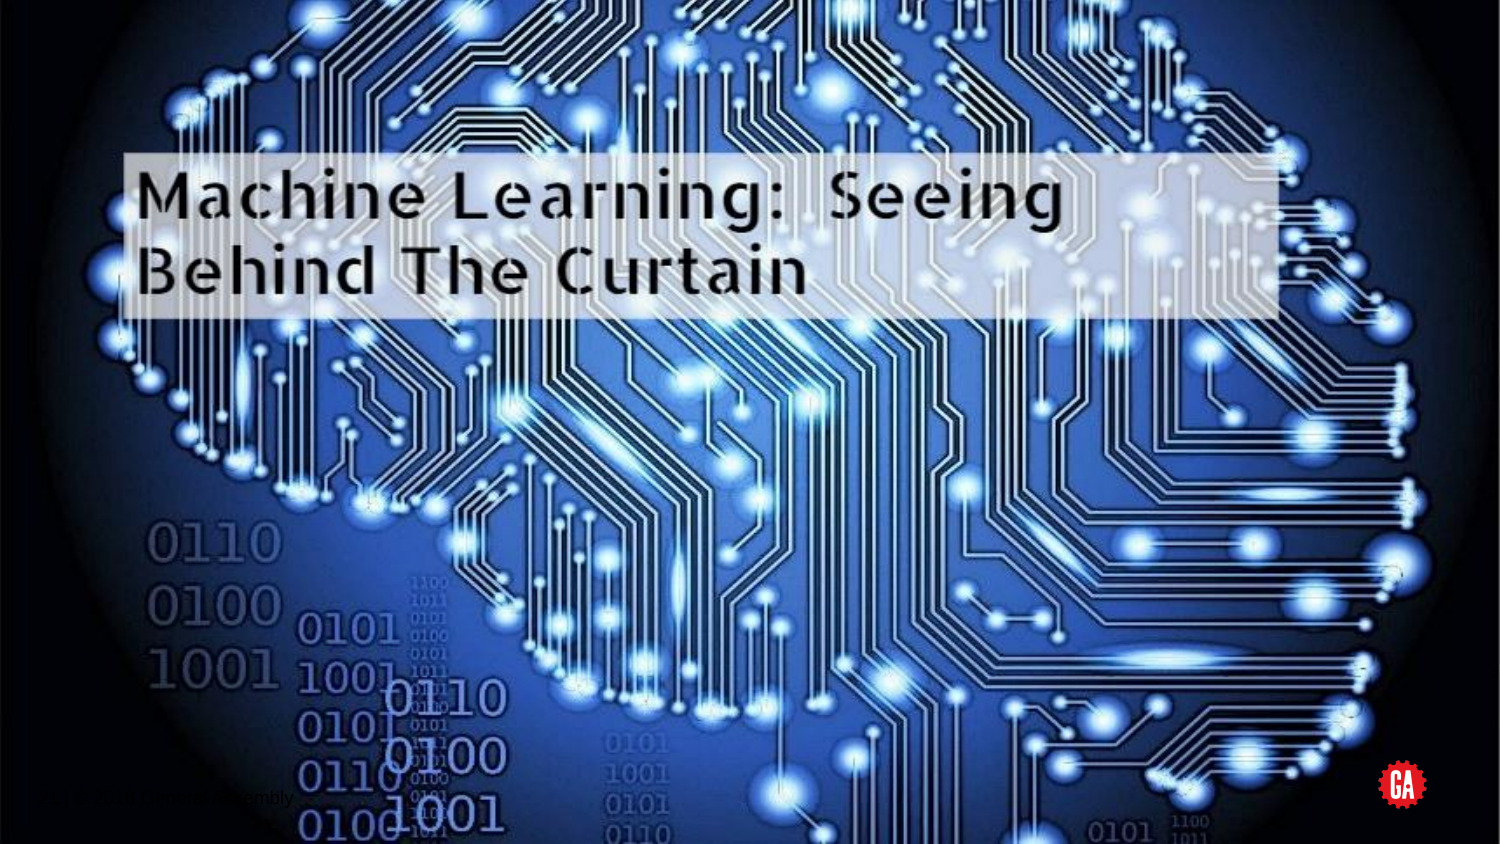

#

21 | © 2018 General Assembly